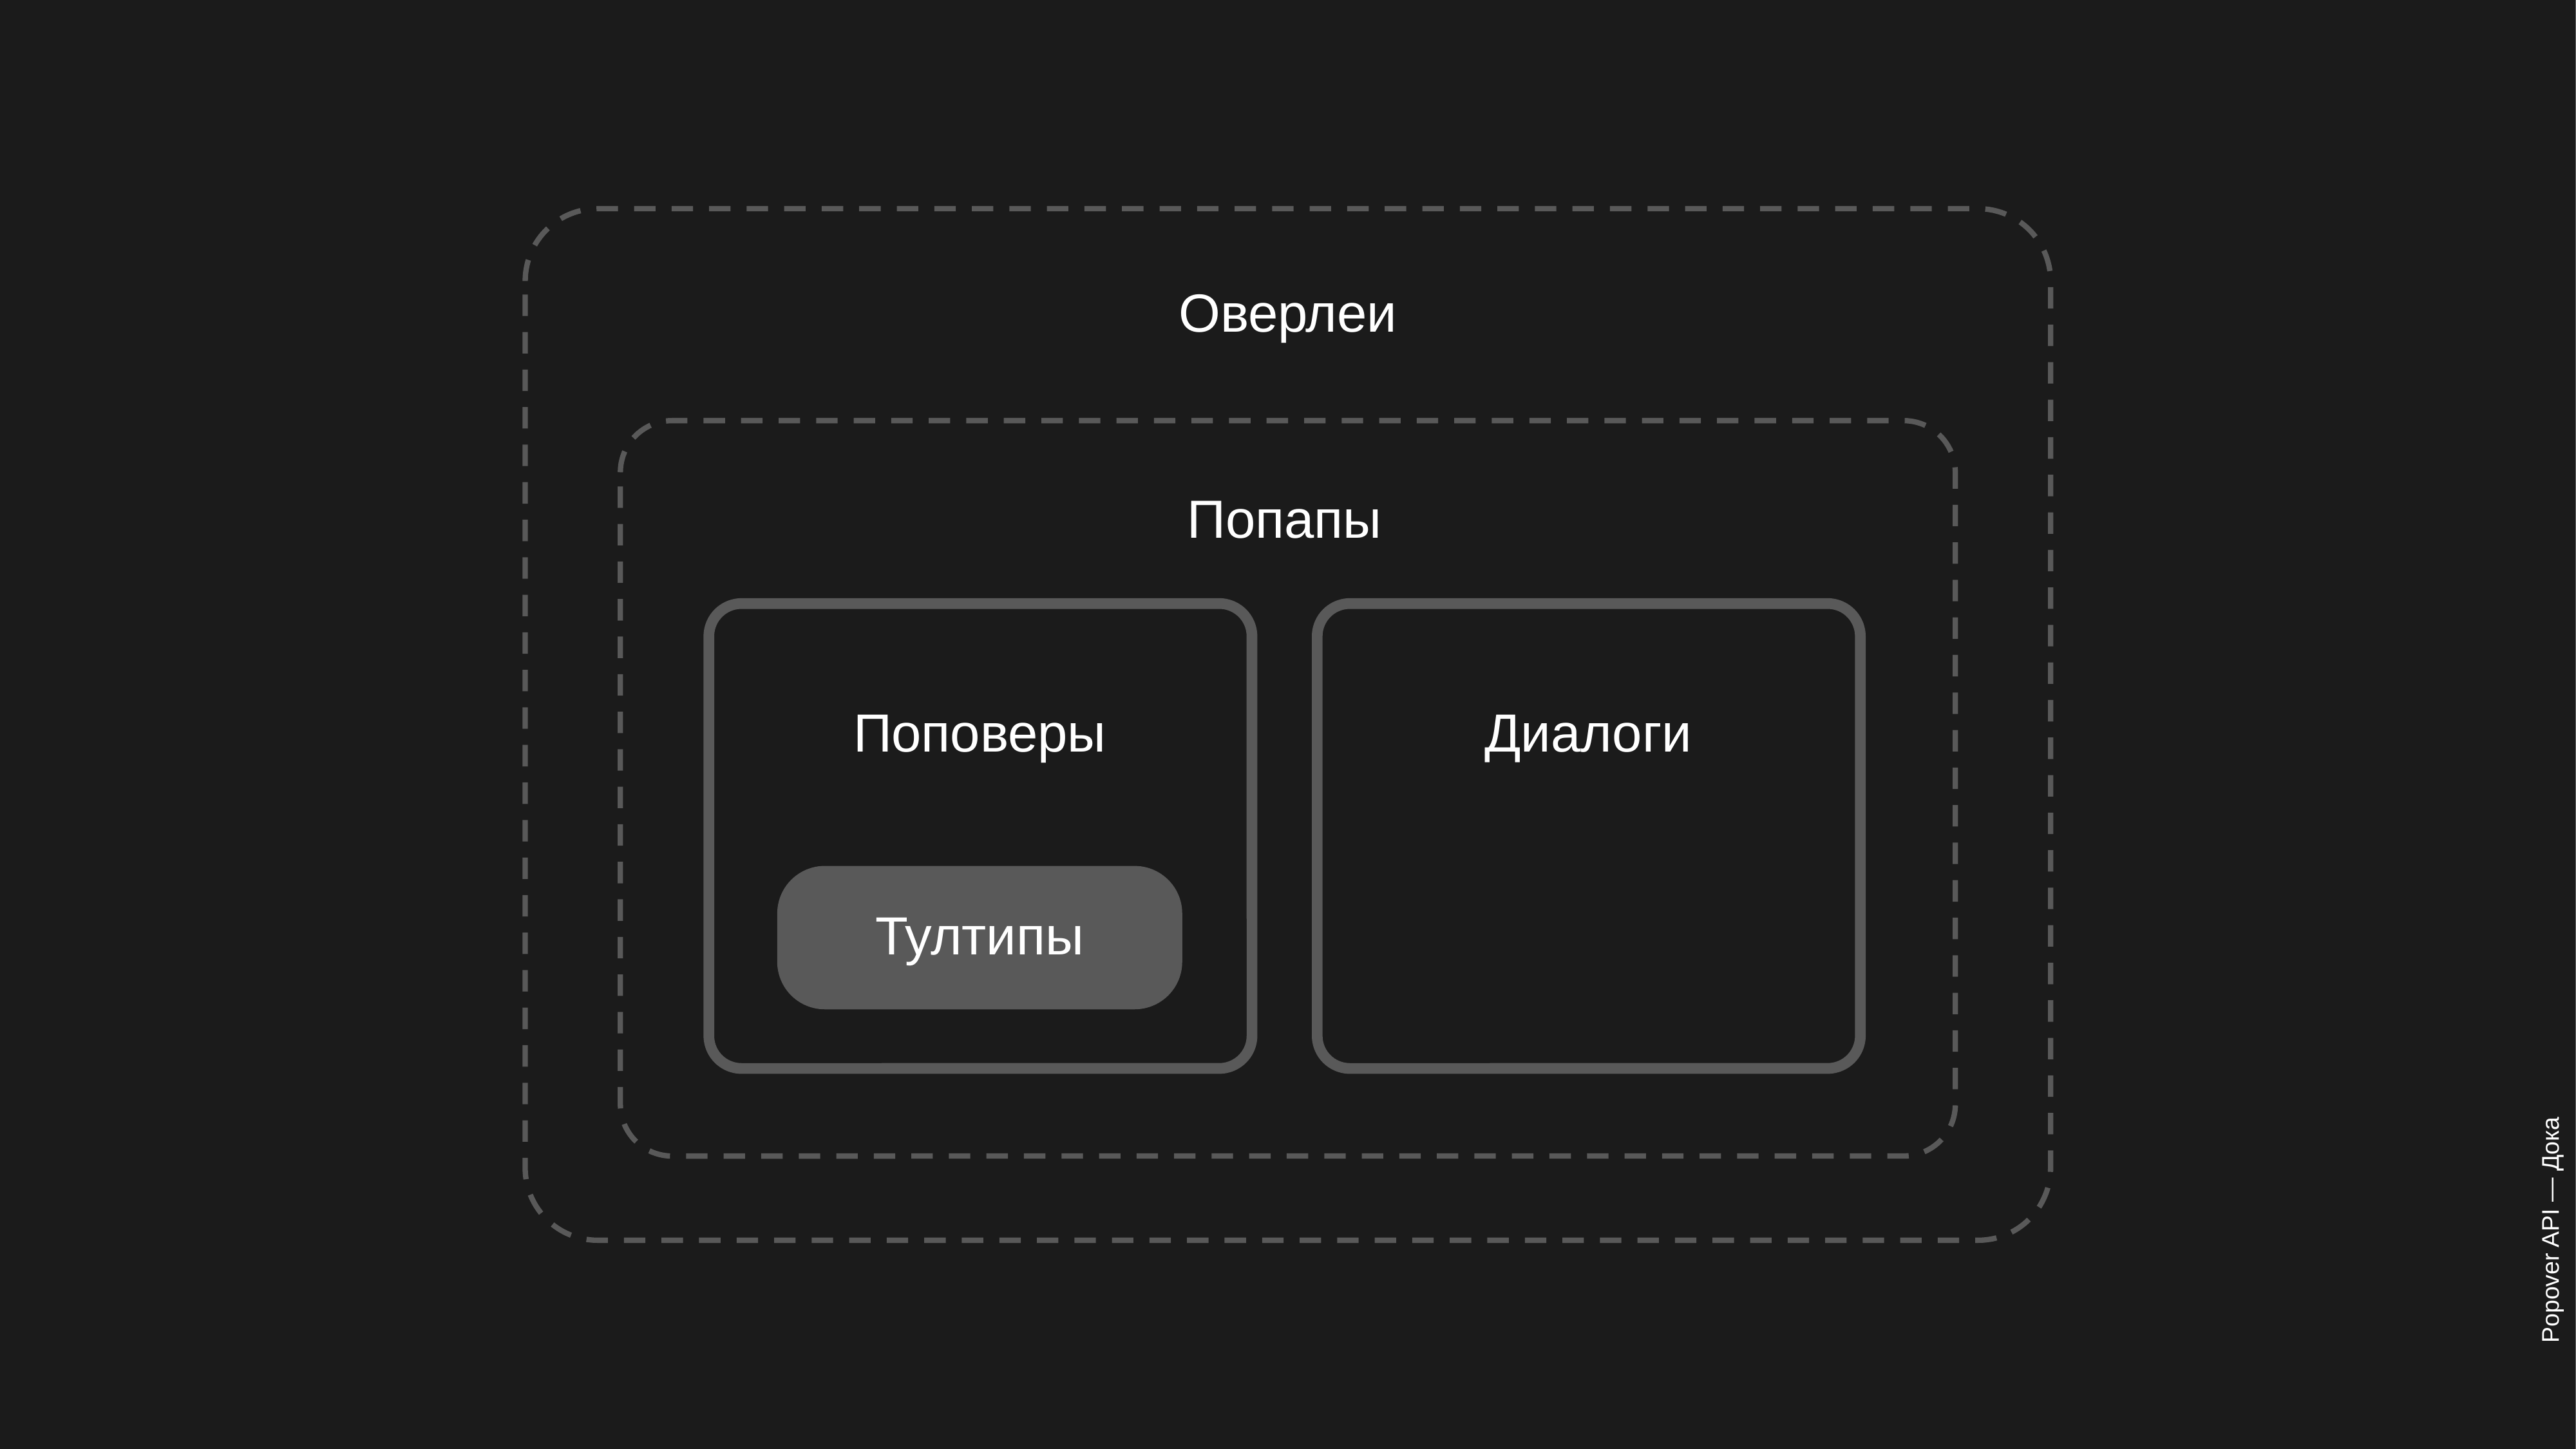

Оверлеи

Попапы

Поповеры
Тултипы

Диалоги
Popover API — Дока